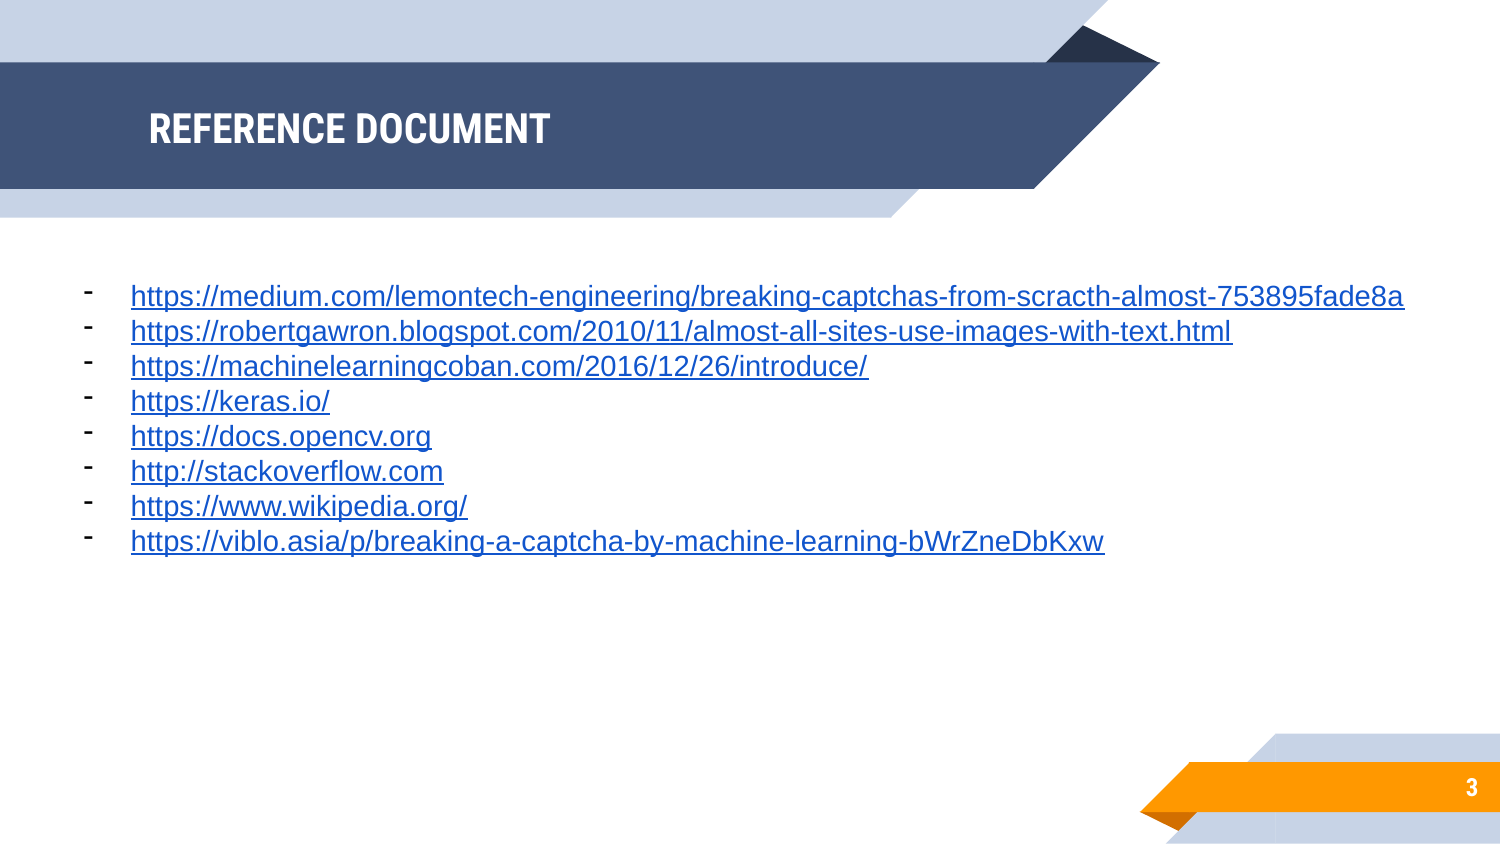

# REFERENCE DOCUMENT
https://medium.com/lemontech-engineering/breaking-captchas-from-scracth-almost-753895fade8a
https://robertgawron.blogspot.com/2010/11/almost-all-sites-use-images-with-text.html
https://machinelearningcoban.com/2016/12/26/introduce/
https://keras.io/
https://docs.opencv.org
http://stackoverflow.com
https://www.wikipedia.org/
https://viblo.asia/p/breaking-a-captcha-by-machine-learning-bWrZneDbKxw

3